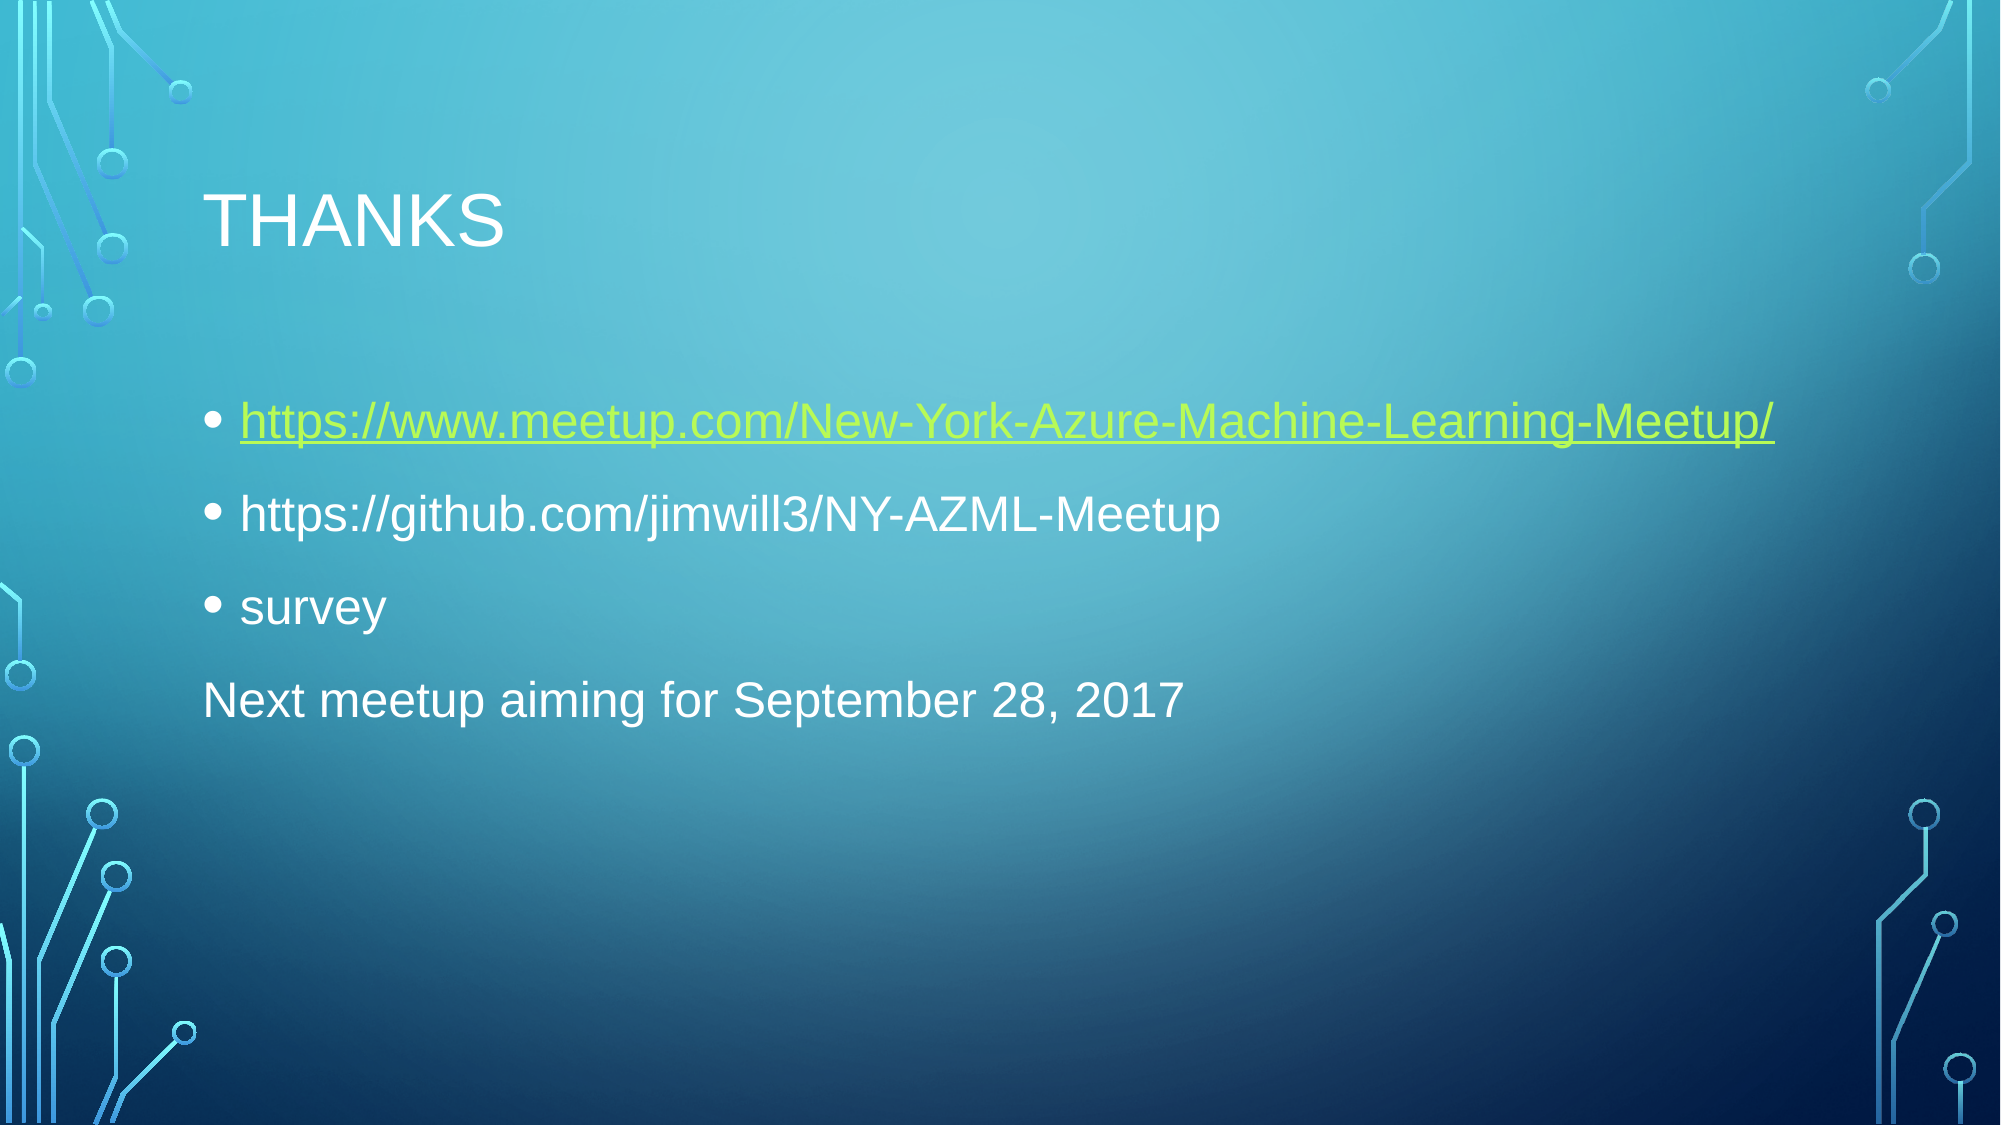

# thanks
https://www.meetup.com/New-York-Azure-Machine-Learning-Meetup/
https://github.com/­jimwill3/NY-AZML-Me­etup
survey
Next meetup aiming for September 28, 2017